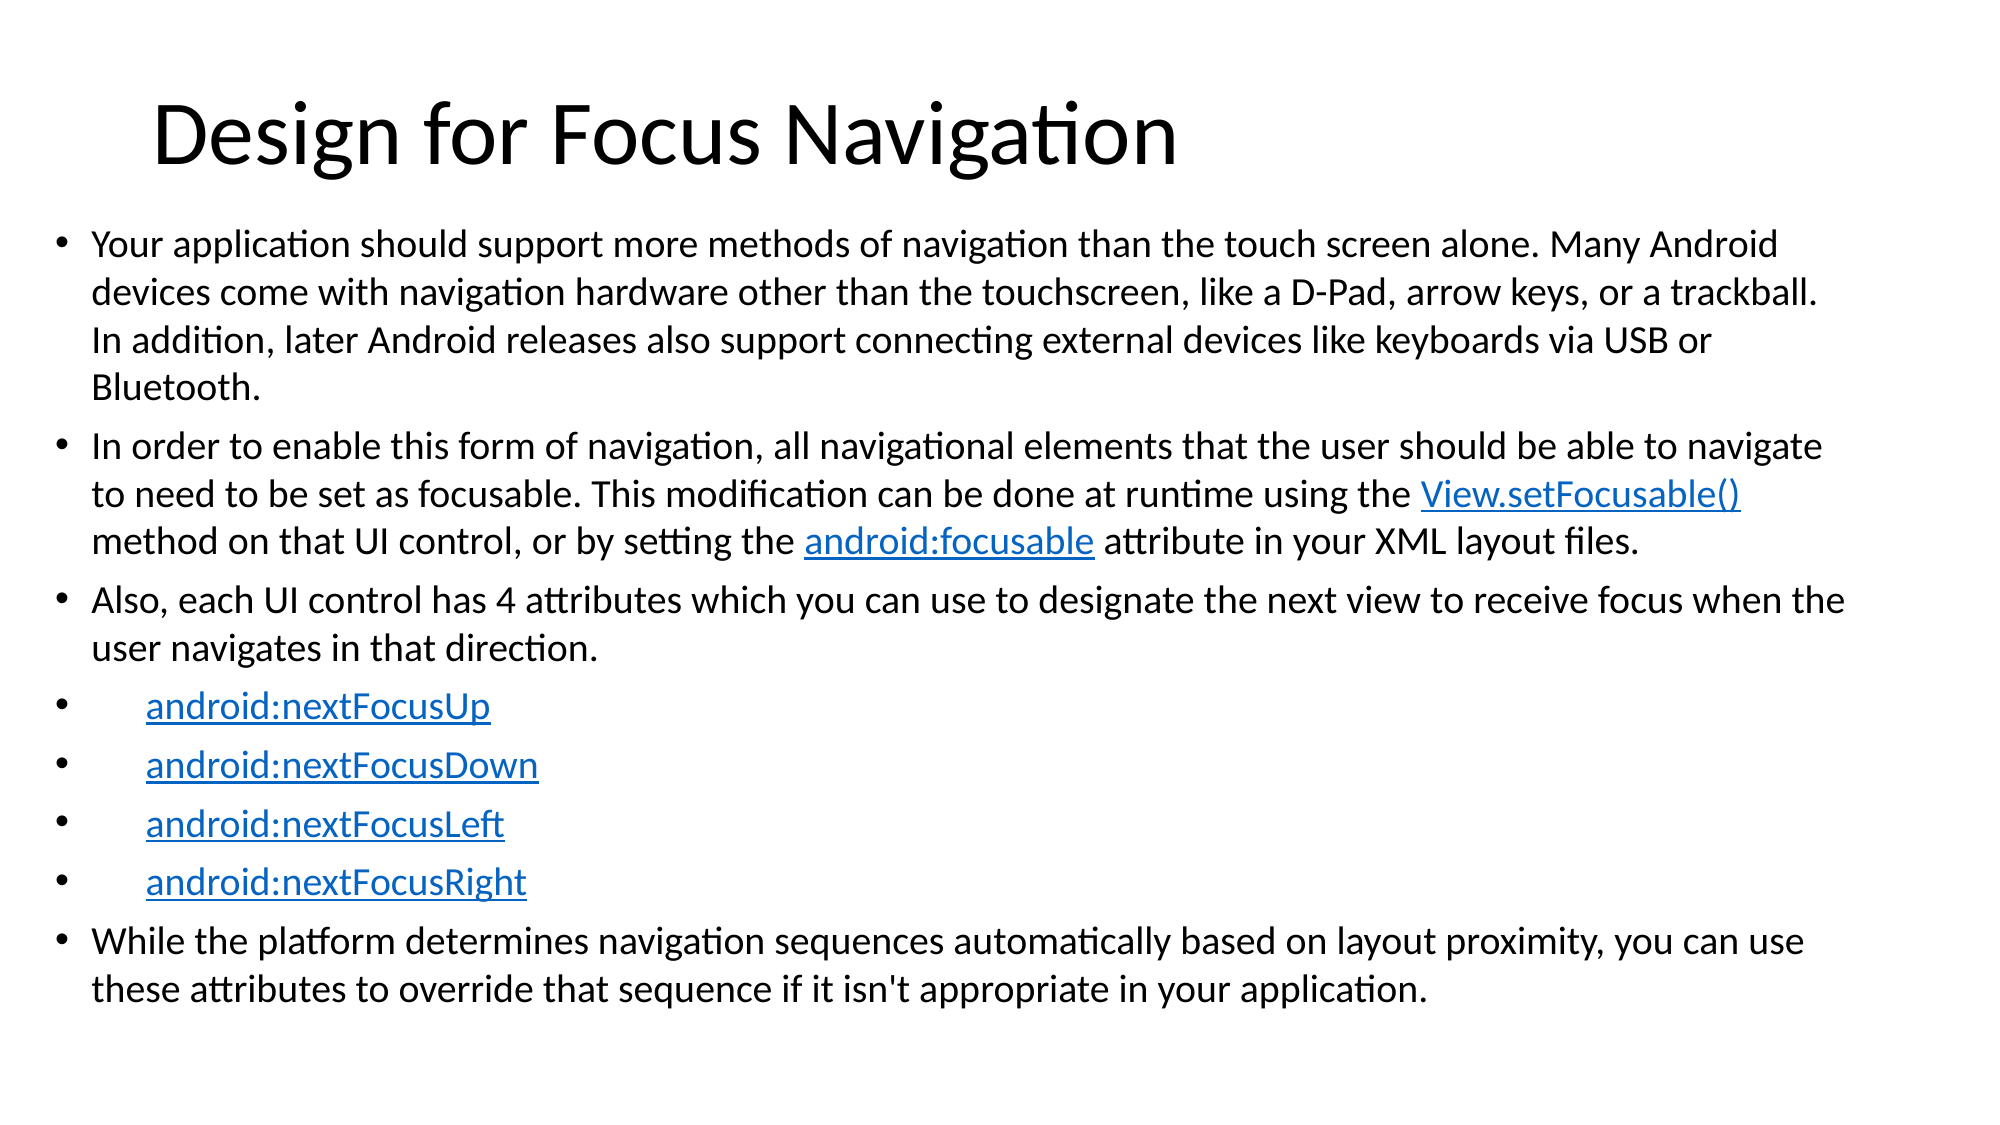

# Design for Focus Navigation
Your application should support more methods of navigation than the touch screen alone. Many Android devices come with navigation hardware other than the touchscreen, like a D-Pad, arrow keys, or a trackball. In addition, later Android releases also support connecting external devices like keyboards via USB or Bluetooth.
In order to enable this form of navigation, all navigational elements that the user should be able to navigate to need to be set as focusable. This modification can be done at runtime using the View.setFocusable() method on that UI control, or by setting the android:focusable attribute in your XML layout files.
Also, each UI control has 4 attributes which you can use to designate the next view to receive focus when the user navigates in that direction.
android:nextFocusUp
android:nextFocusDown
android:nextFocusLeft
android:nextFocusRight
While the platform determines navigation sequences automatically based on layout proximity, you can use these attributes to override that sequence if it isn't appropriate in your application.